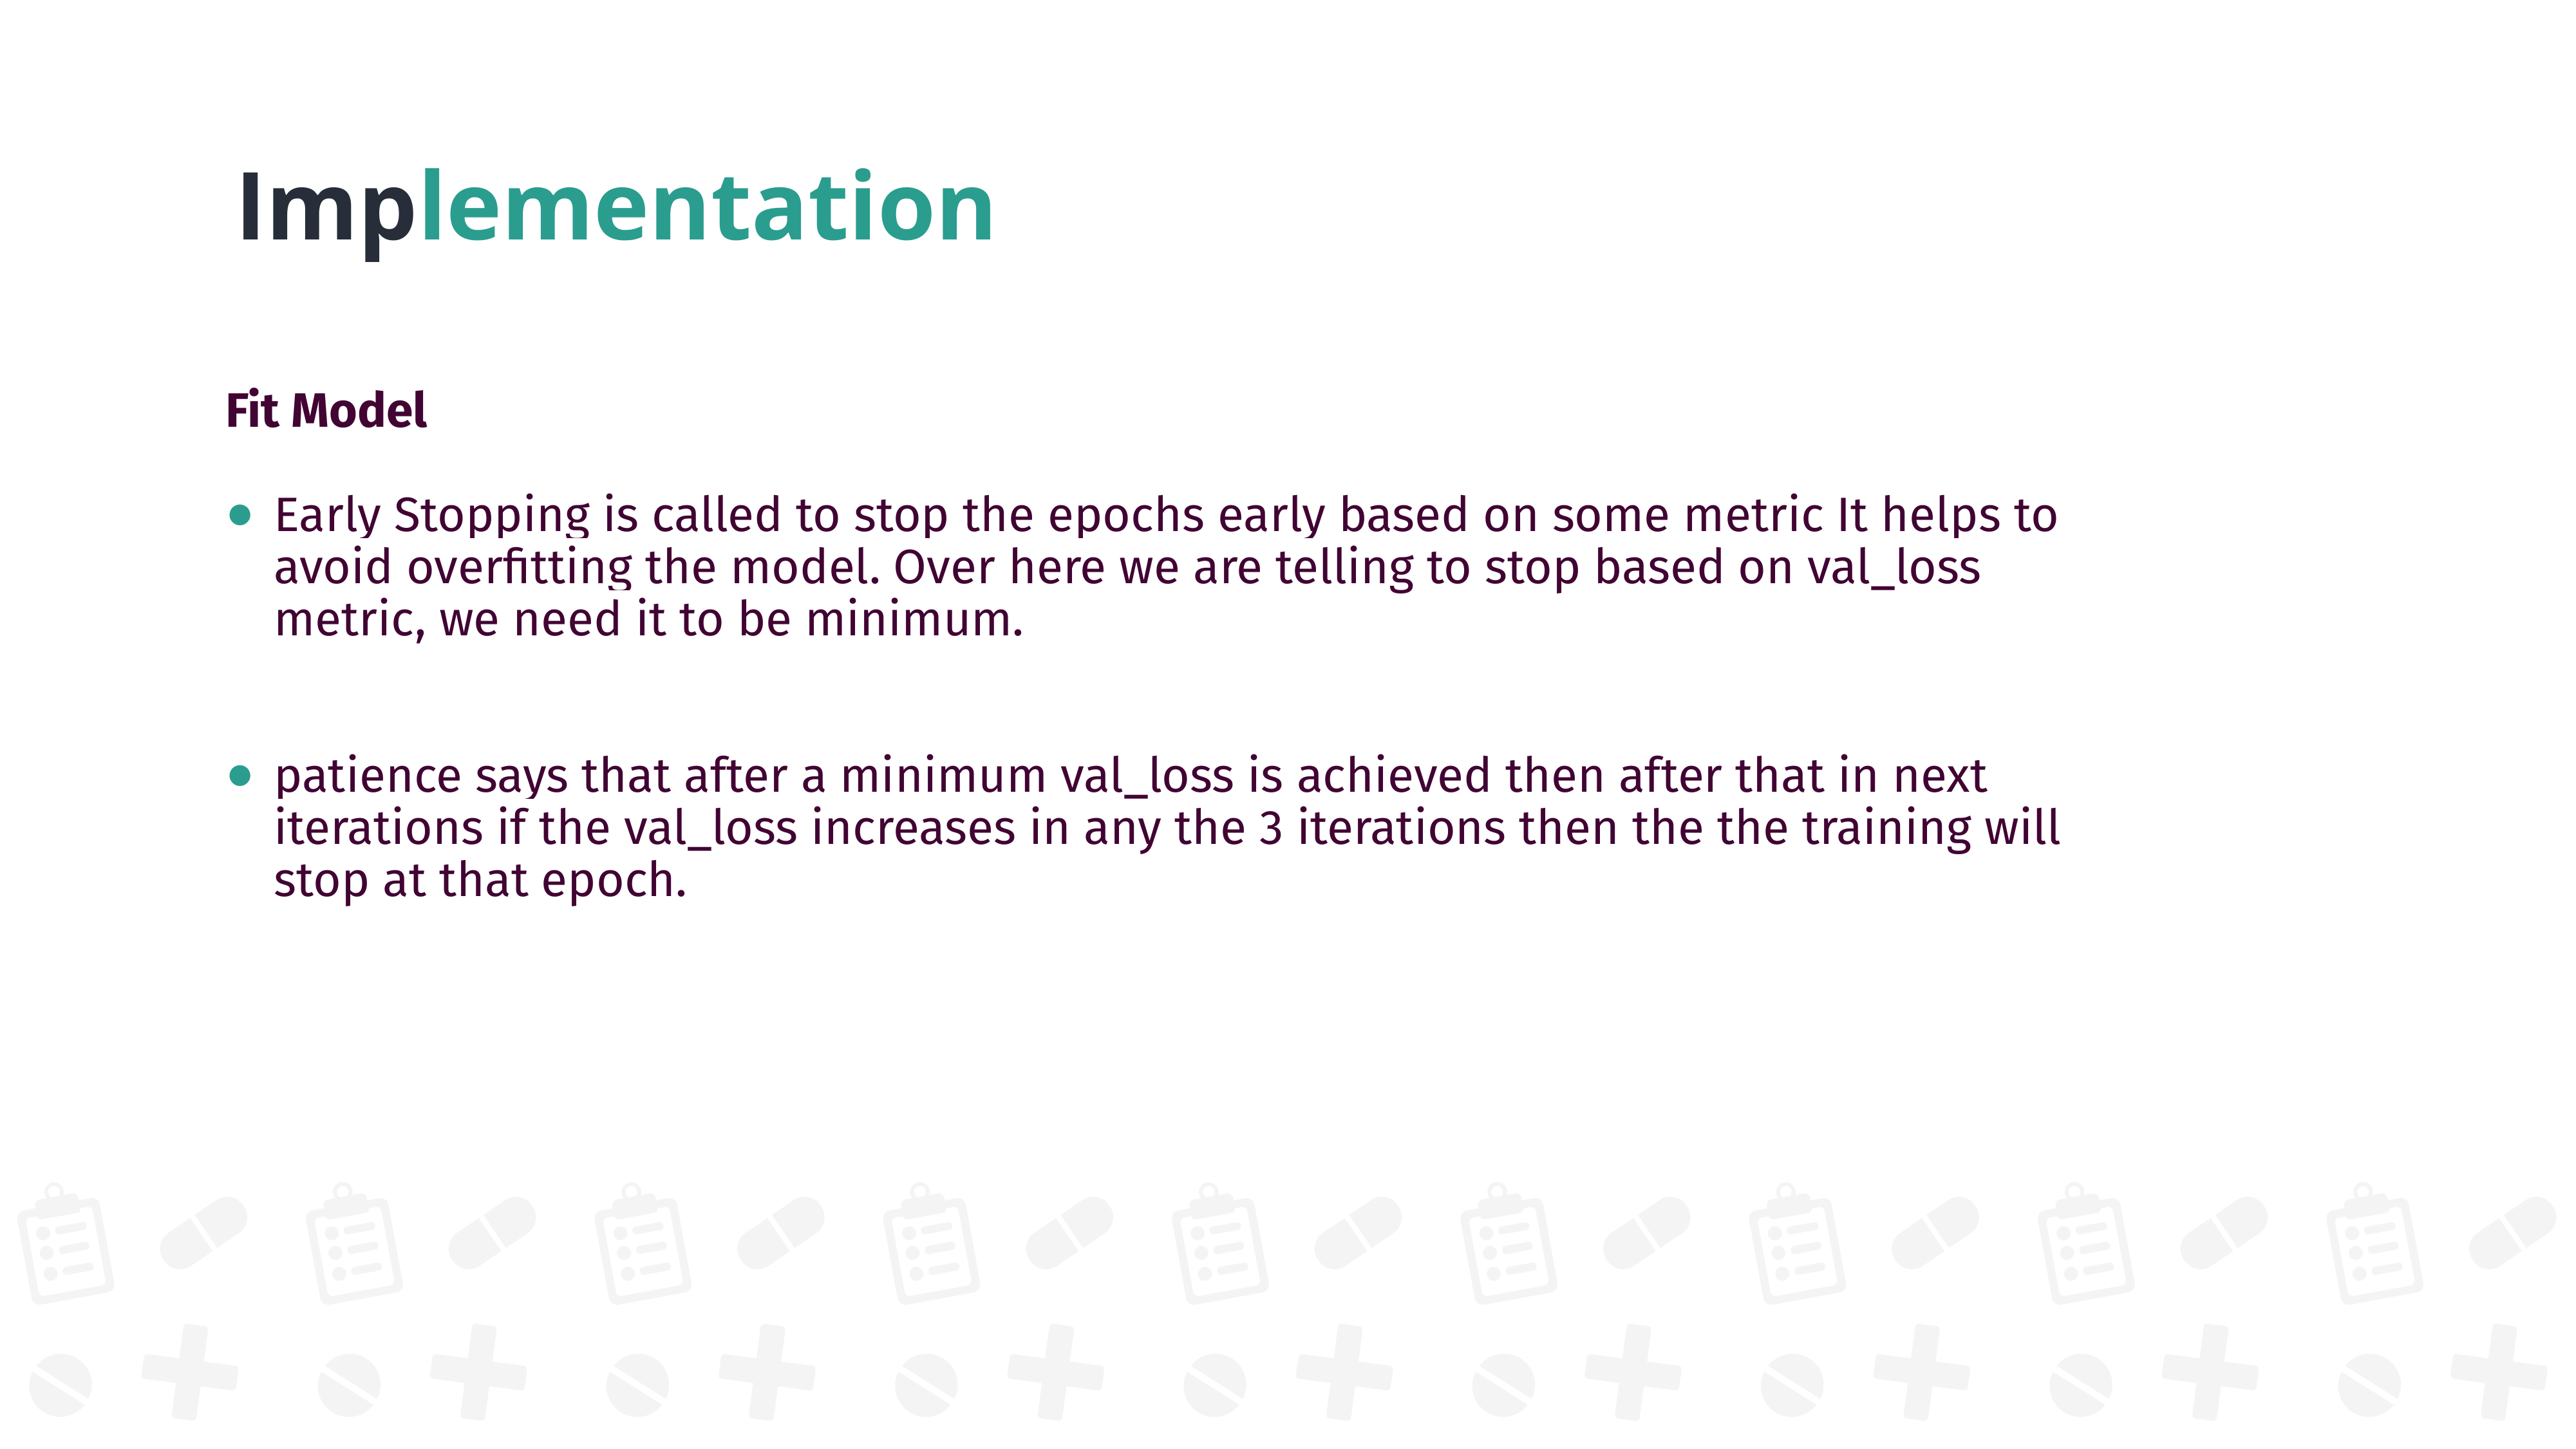

Implementation
Fit Model

Early Stopping is called to stop the epochs early based on some metric It helps to avoid overfitting the model. Over here we are telling to stop based on val_loss metric, we need it to be minimum.

patience says that after a minimum val_loss is achieved then after that in next iterations if the val_loss increases in any the 3 iterations then the the training will stop at that epoch.